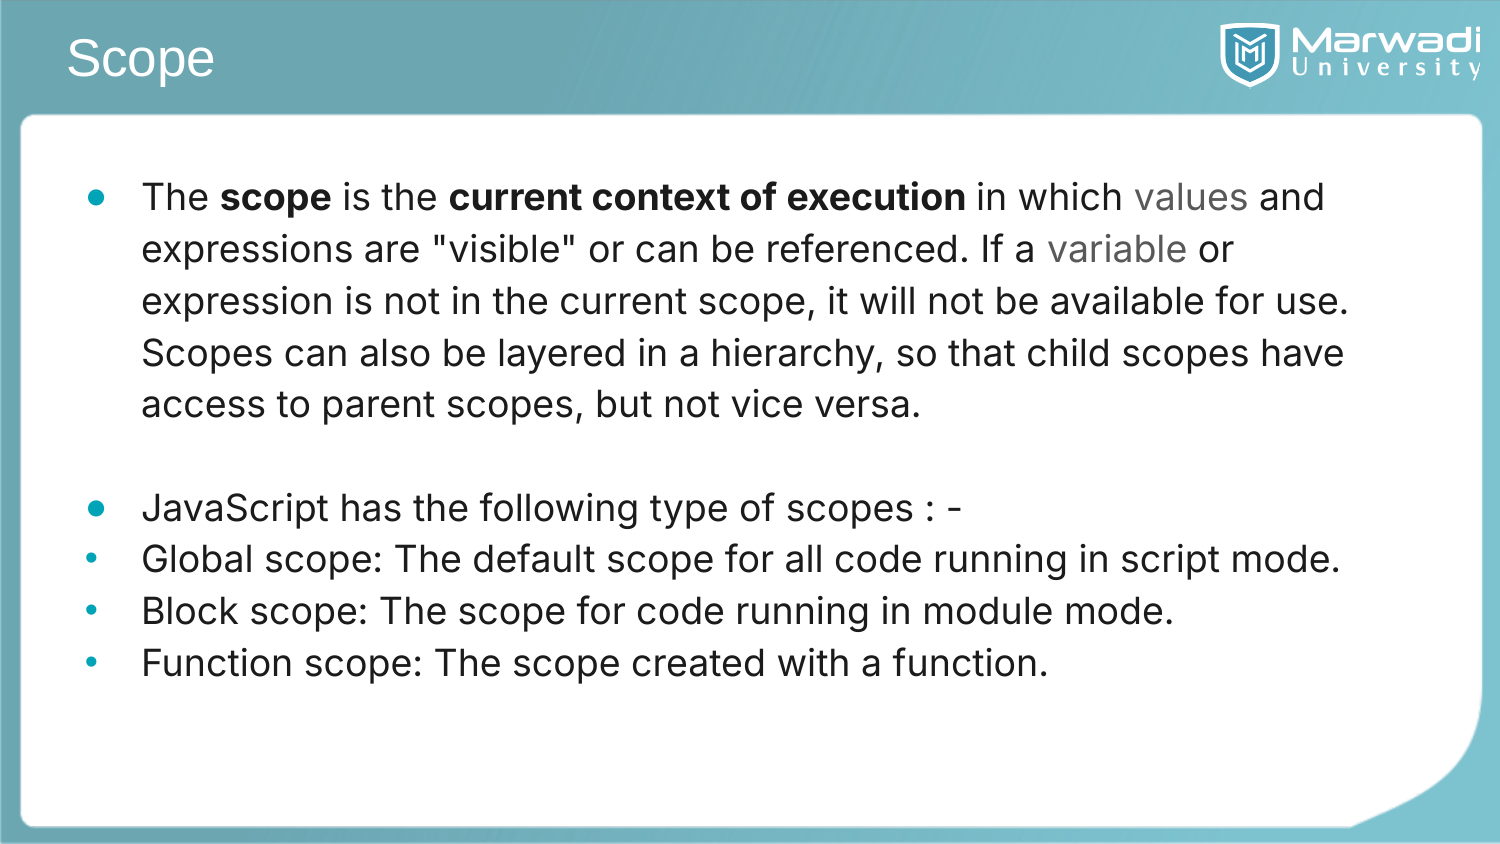

# Scope
The scope is the current context of execution in which values and expressions are "visible" or can be referenced. If a variable or expression is not in the current scope, it will not be available for use. Scopes can also be layered in a hierarchy, so that child scopes have access to parent scopes, but not vice versa.

JavaScript has the following type of scopes : -
Global scope: The default scope for all code running in script mode.
Block scope: The scope for code running in module mode.
Function scope: The scope created with a function.